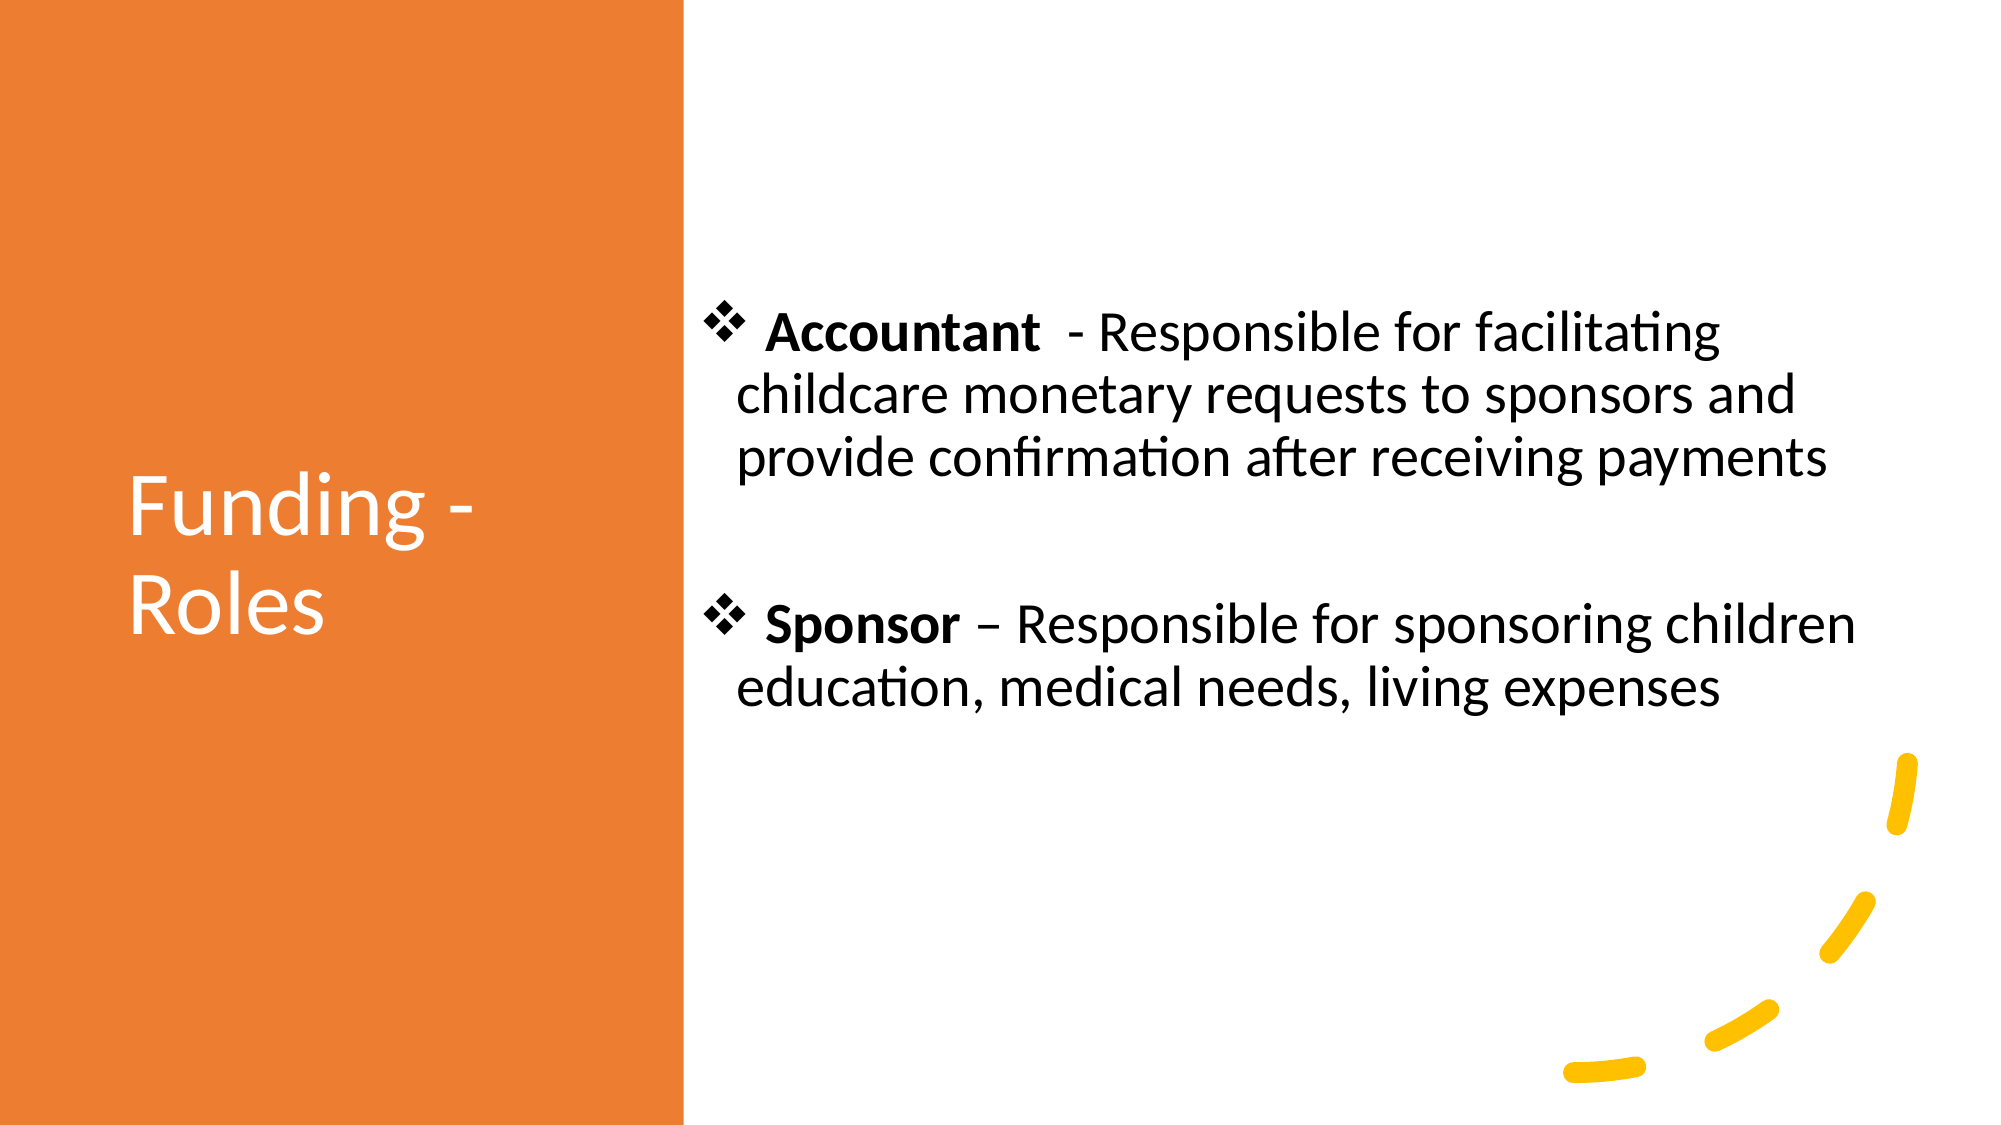

Accountant  - Responsible for facilitating childcare monetary requests to sponsors and provide confirmation after receiving payments

 Sponsor – Responsible for sponsoring children education, medical needs, living expenses
# Funding -Roles